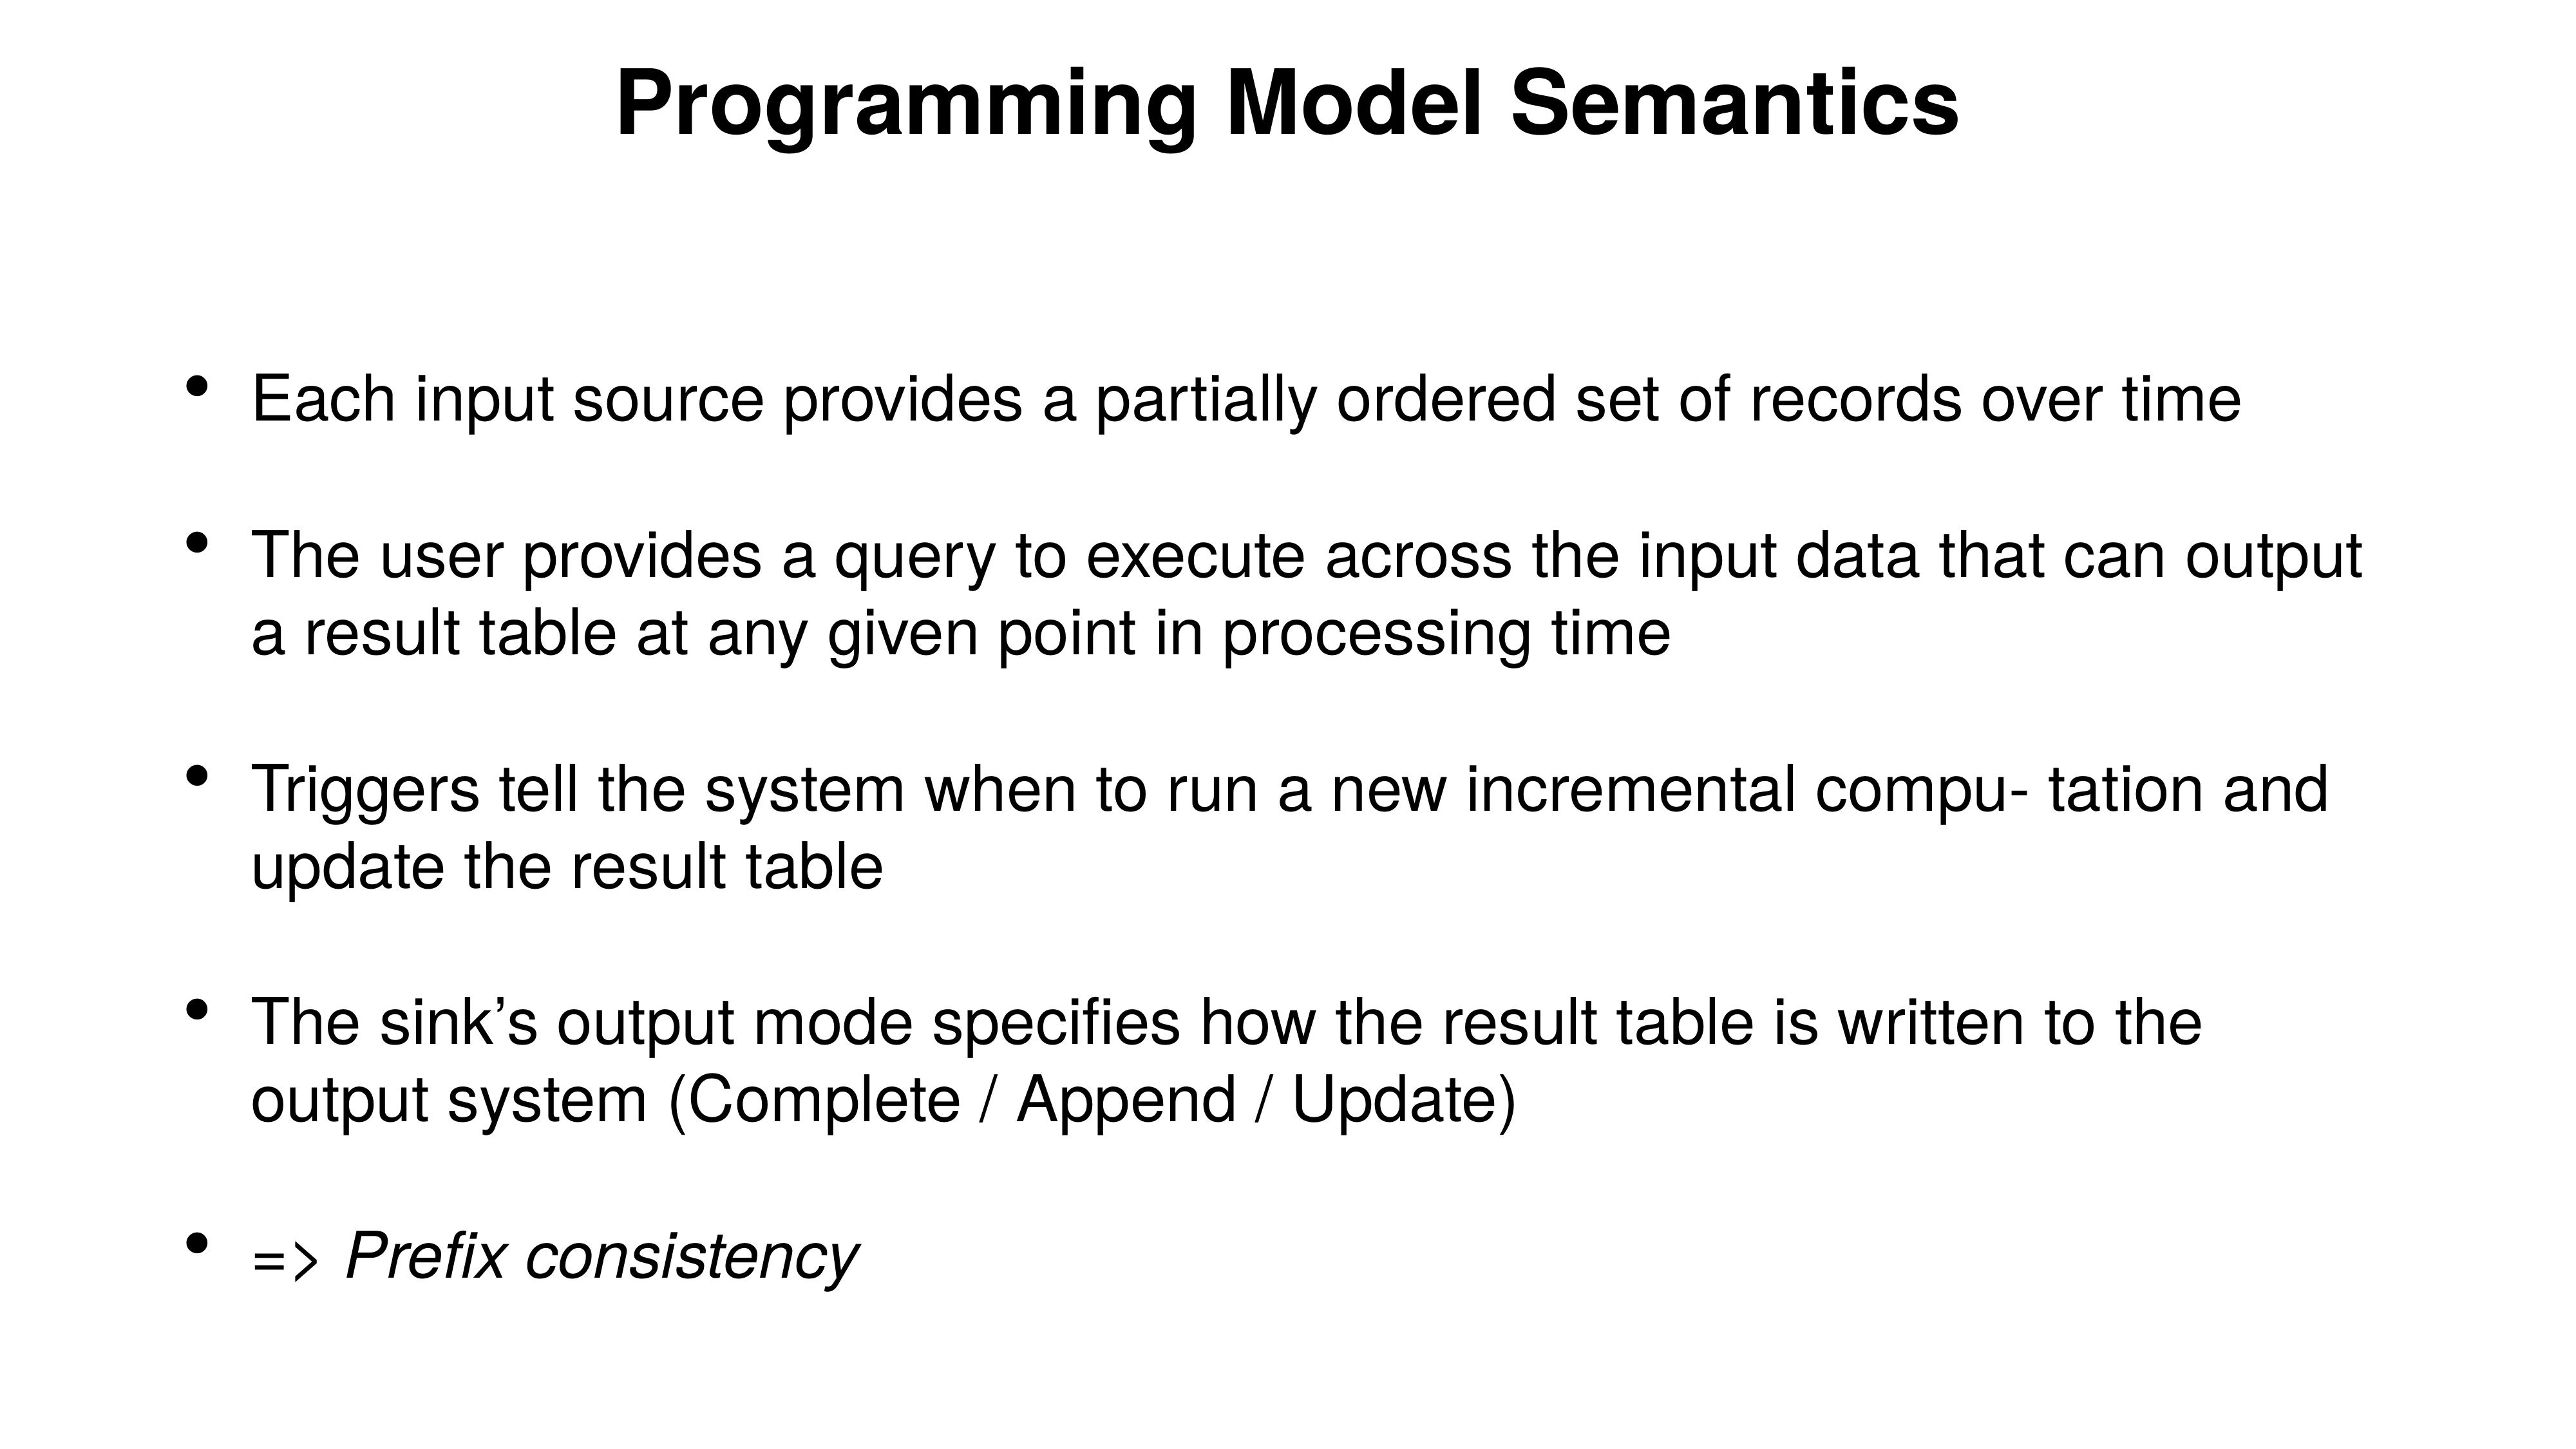

# Programming Model Semantics
Each input source provides a partially ordered set of records over time
The user provides a query to execute across the input data that can output a result table at any given point in processing time
Triggers tell the system when to run a new incremental compu- tation and update the result table
The sink’s output mode specifies how the result table is written to the output system (Complete / Append / Update)
=> Prefix consistency
60